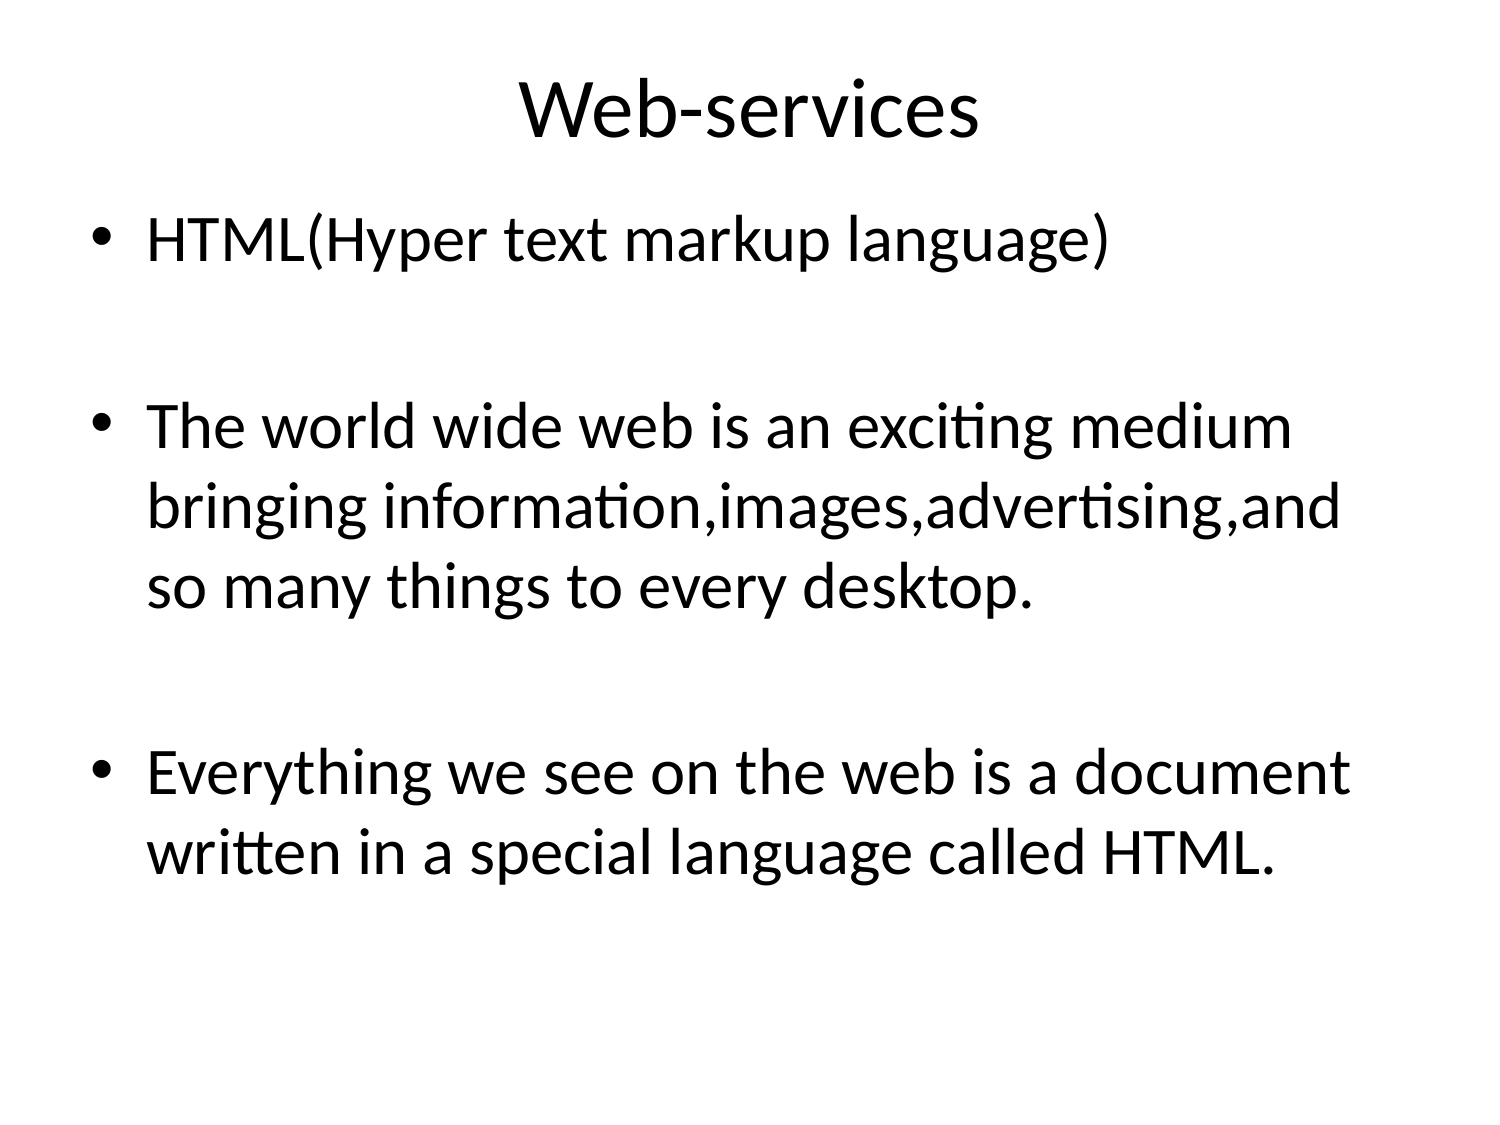

# Web-services
HTML(Hyper text markup language)

The world wide web is an exciting medium bringing information,images,advertising,and so many things to every desktop.

Everything we see on the web is a document written in a special language called HTML.